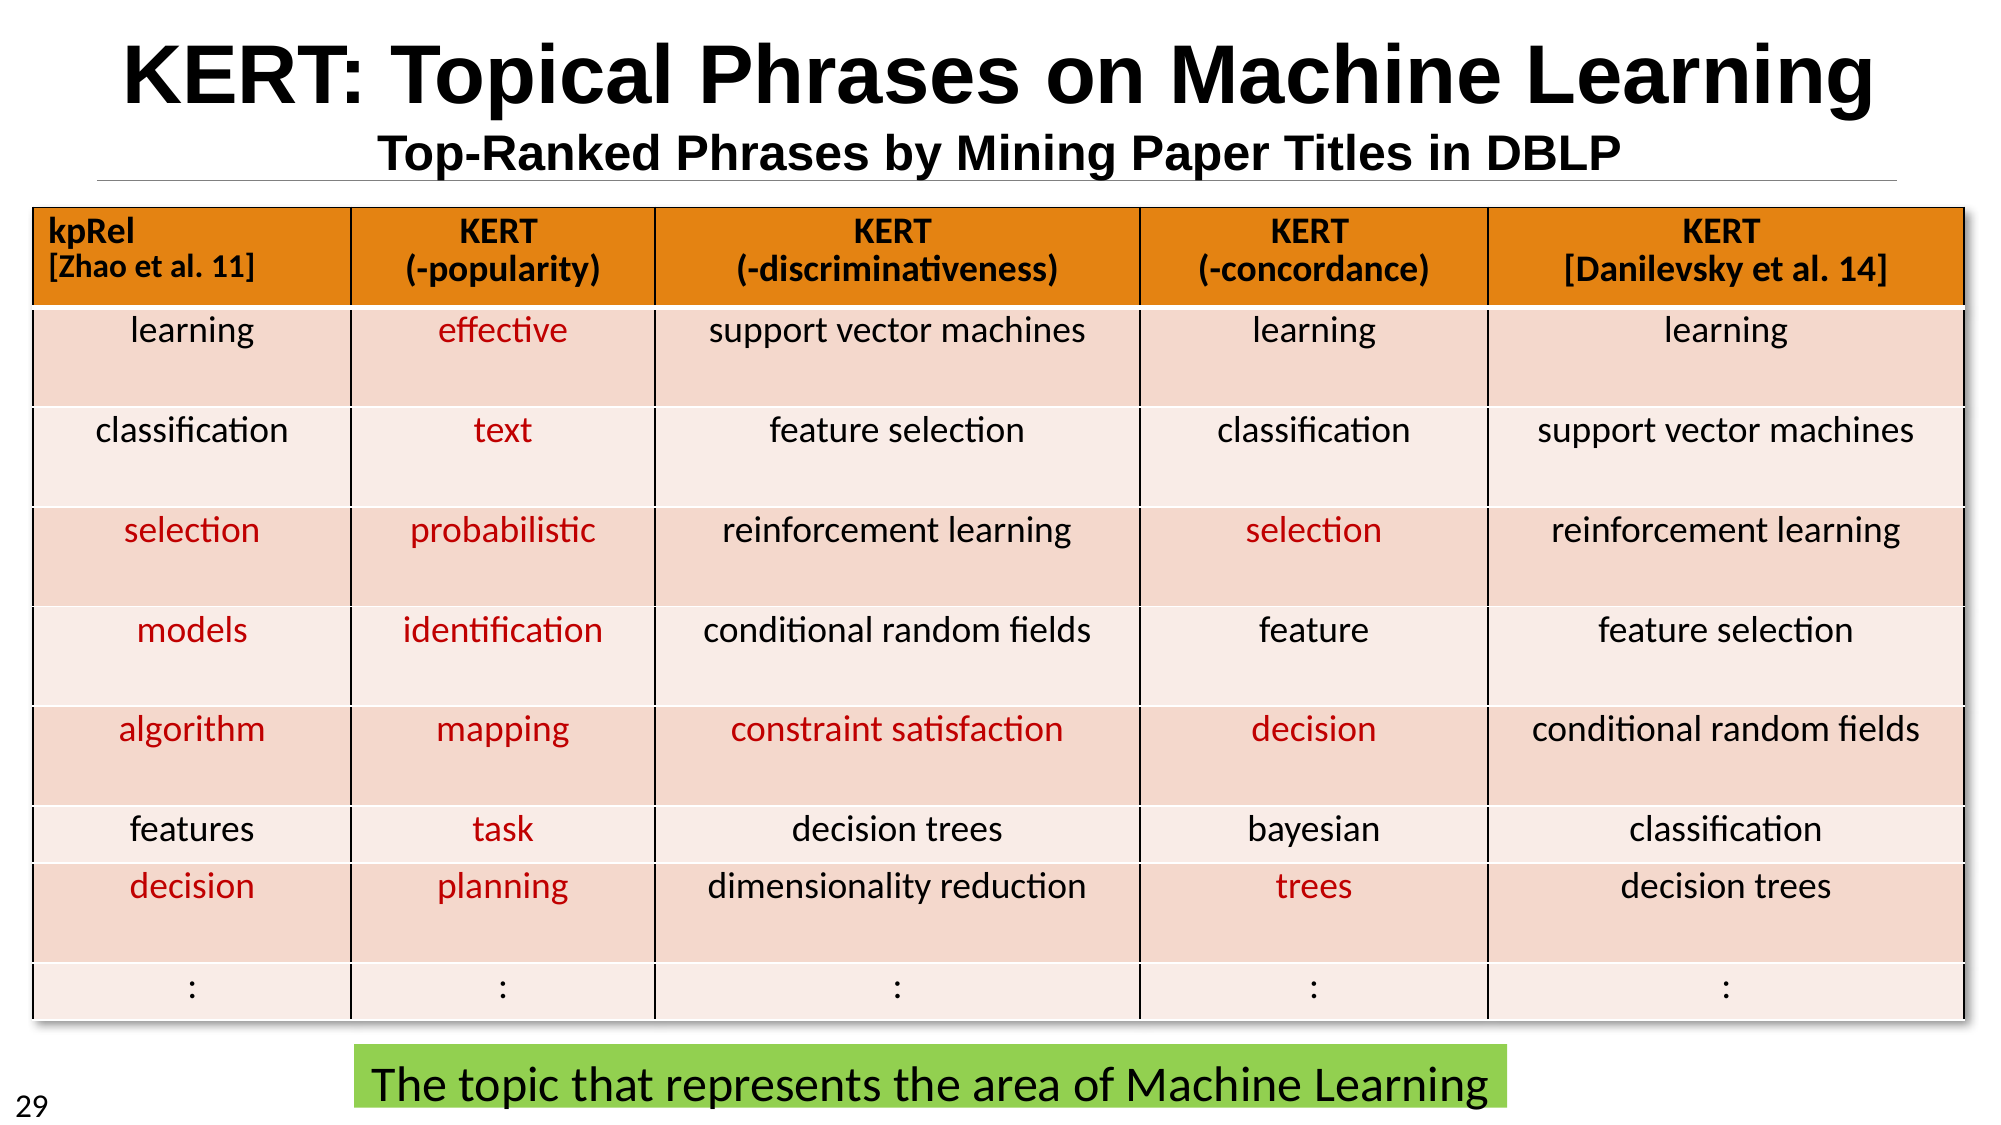

KERT: Topical Phrases on Machine Learning
Top-Ranked Phrases by Mining Paper Titles in DBLP
| kpRel [Zhao et al. 11] | KERT (-popularity) | KERT (-discriminativeness) | KERT (-concordance) | KERT [Danilevsky et al. 14] |
| --- | --- | --- | --- | --- |
| learning | effective | support vector machines | learning | learning |
| classification | text | feature selection | classification | support vector machines |
| selection | probabilistic | reinforcement learning | selection | reinforcement learning |
| models | identification | conditional random fields | feature | feature selection |
| algorithm | mapping | constraint satisfaction | decision | conditional random fields |
| features | task | decision trees | bayesian | classification |
| decision | planning | dimensionality reduction | trees | decision trees |
| : | : | : | : | : |
# Comparison of phrase ranking methods
The topic that represents the area of Machine Learning